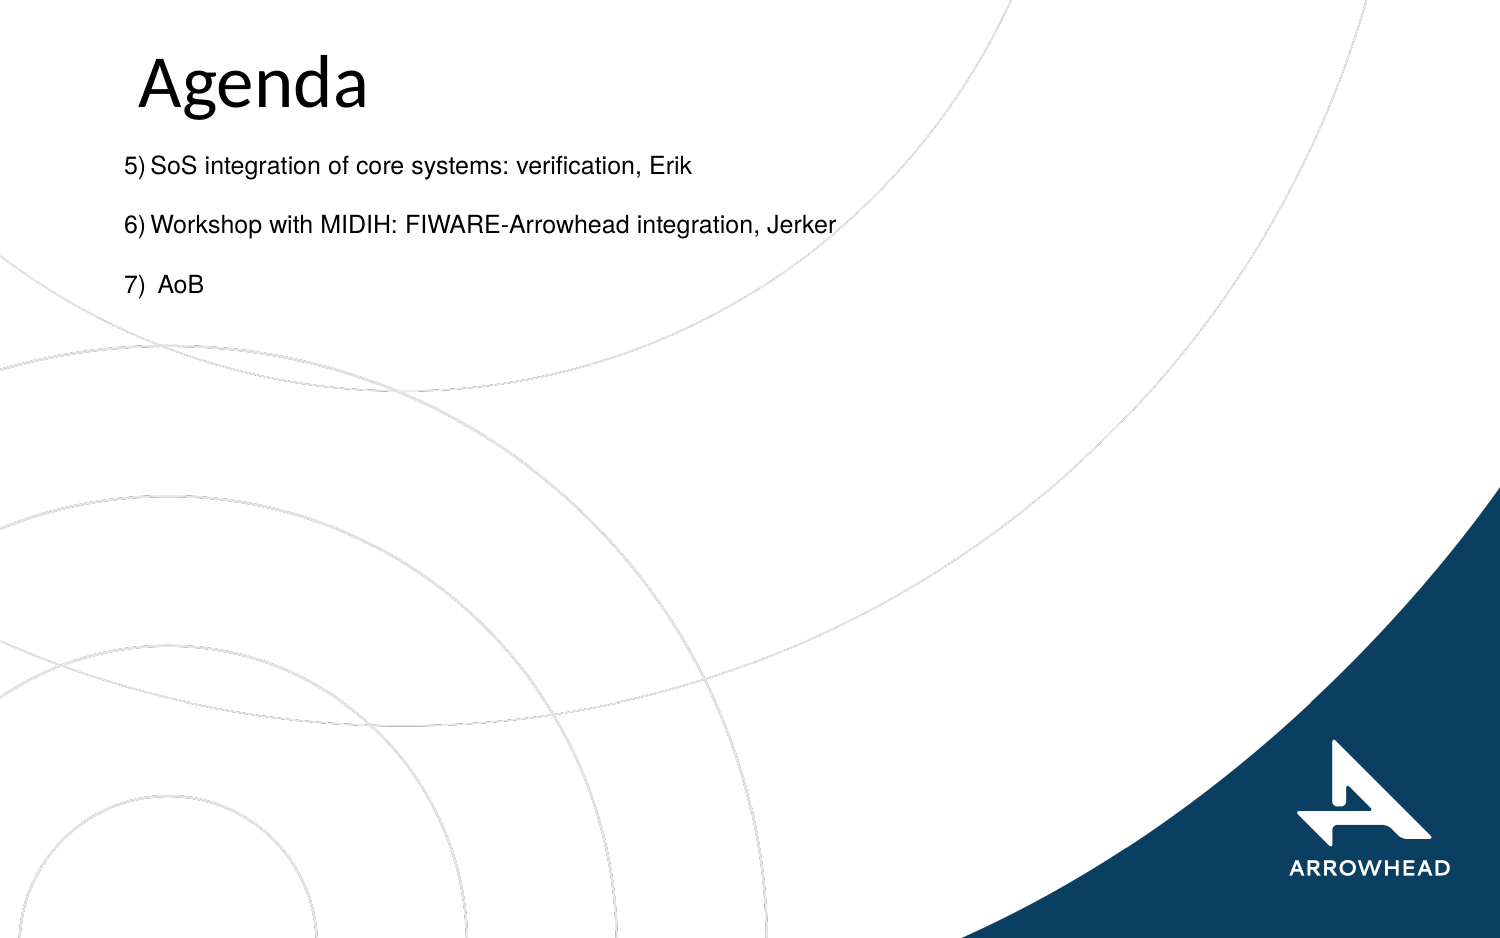

# Agenda
3
SoS integration of core systems: verification, Erik
Workshop with MIDIH: FIWARE-Arrowhead integration, Jerker
 AoB